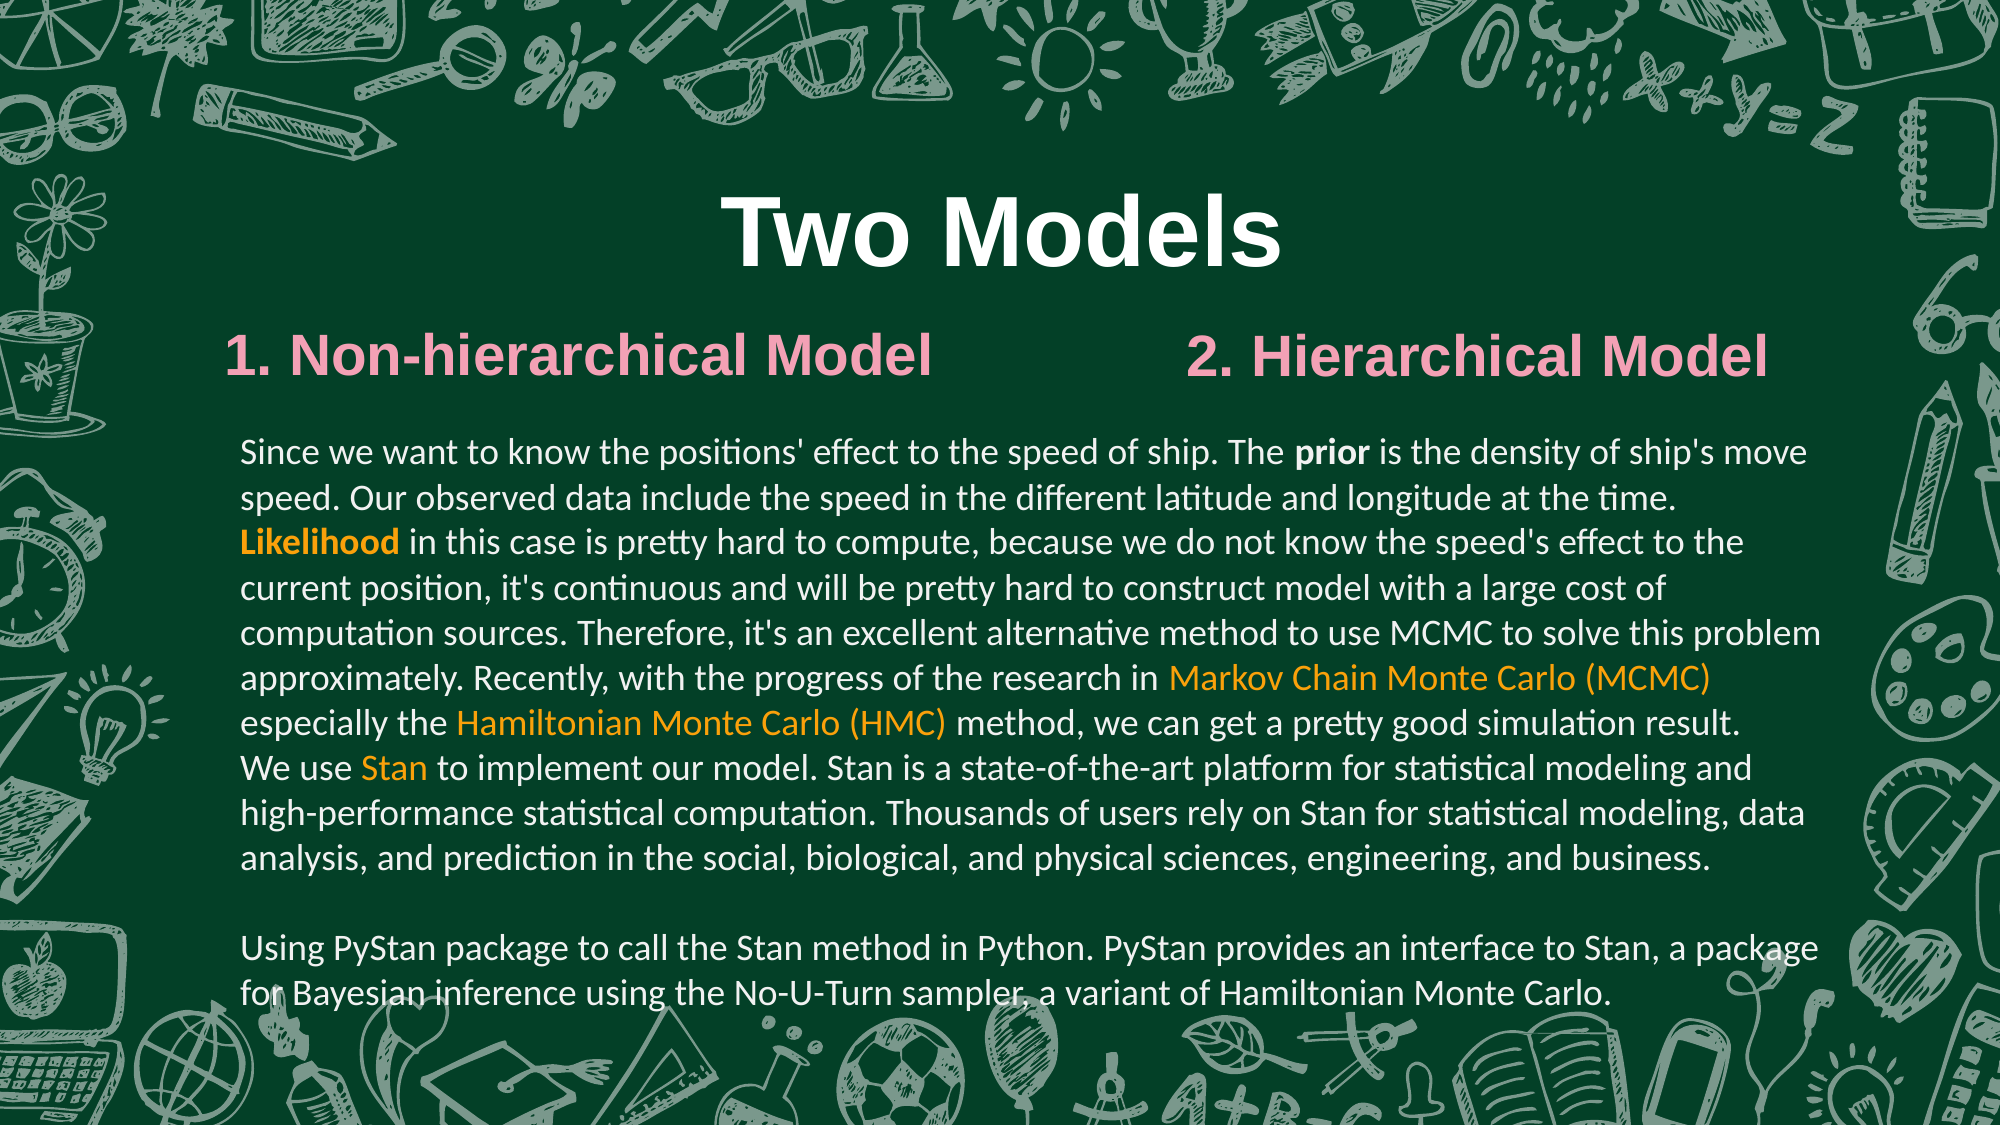

Two Models
1. Non-hierarchical Model
2. Hierarchical Model
Since we want to know the positions' effect to the speed of ship. The prior is the density of ship's move speed. Our observed data include the speed in the different latitude and longitude at the time. Likelihood in this case is pretty hard to compute, because we do not know the speed's effect to the current position, it's continuous and will be pretty hard to construct model with a large cost of computation sources. Therefore, it's an excellent alternative method to use MCMC to solve this problem approximately. Recently, with the progress of the research in Markov Chain Monte Carlo (MCMC) especially the Hamiltonian Monte Carlo (HMC) method, we can get a pretty good simulation result.
We use Stan to implement our model. Stan is a state-of-the-art platform for statistical modeling and high-performance statistical computation. Thousands of users rely on Stan for statistical modeling, data analysis, and prediction in the social, biological, and physical sciences, engineering, and business.

Using PyStan package to call the Stan method in Python. PyStan provides an interface to Stan, a package for Bayesian inference using the No-U-Turn sampler, a variant of Hamiltonian Monte Carlo.